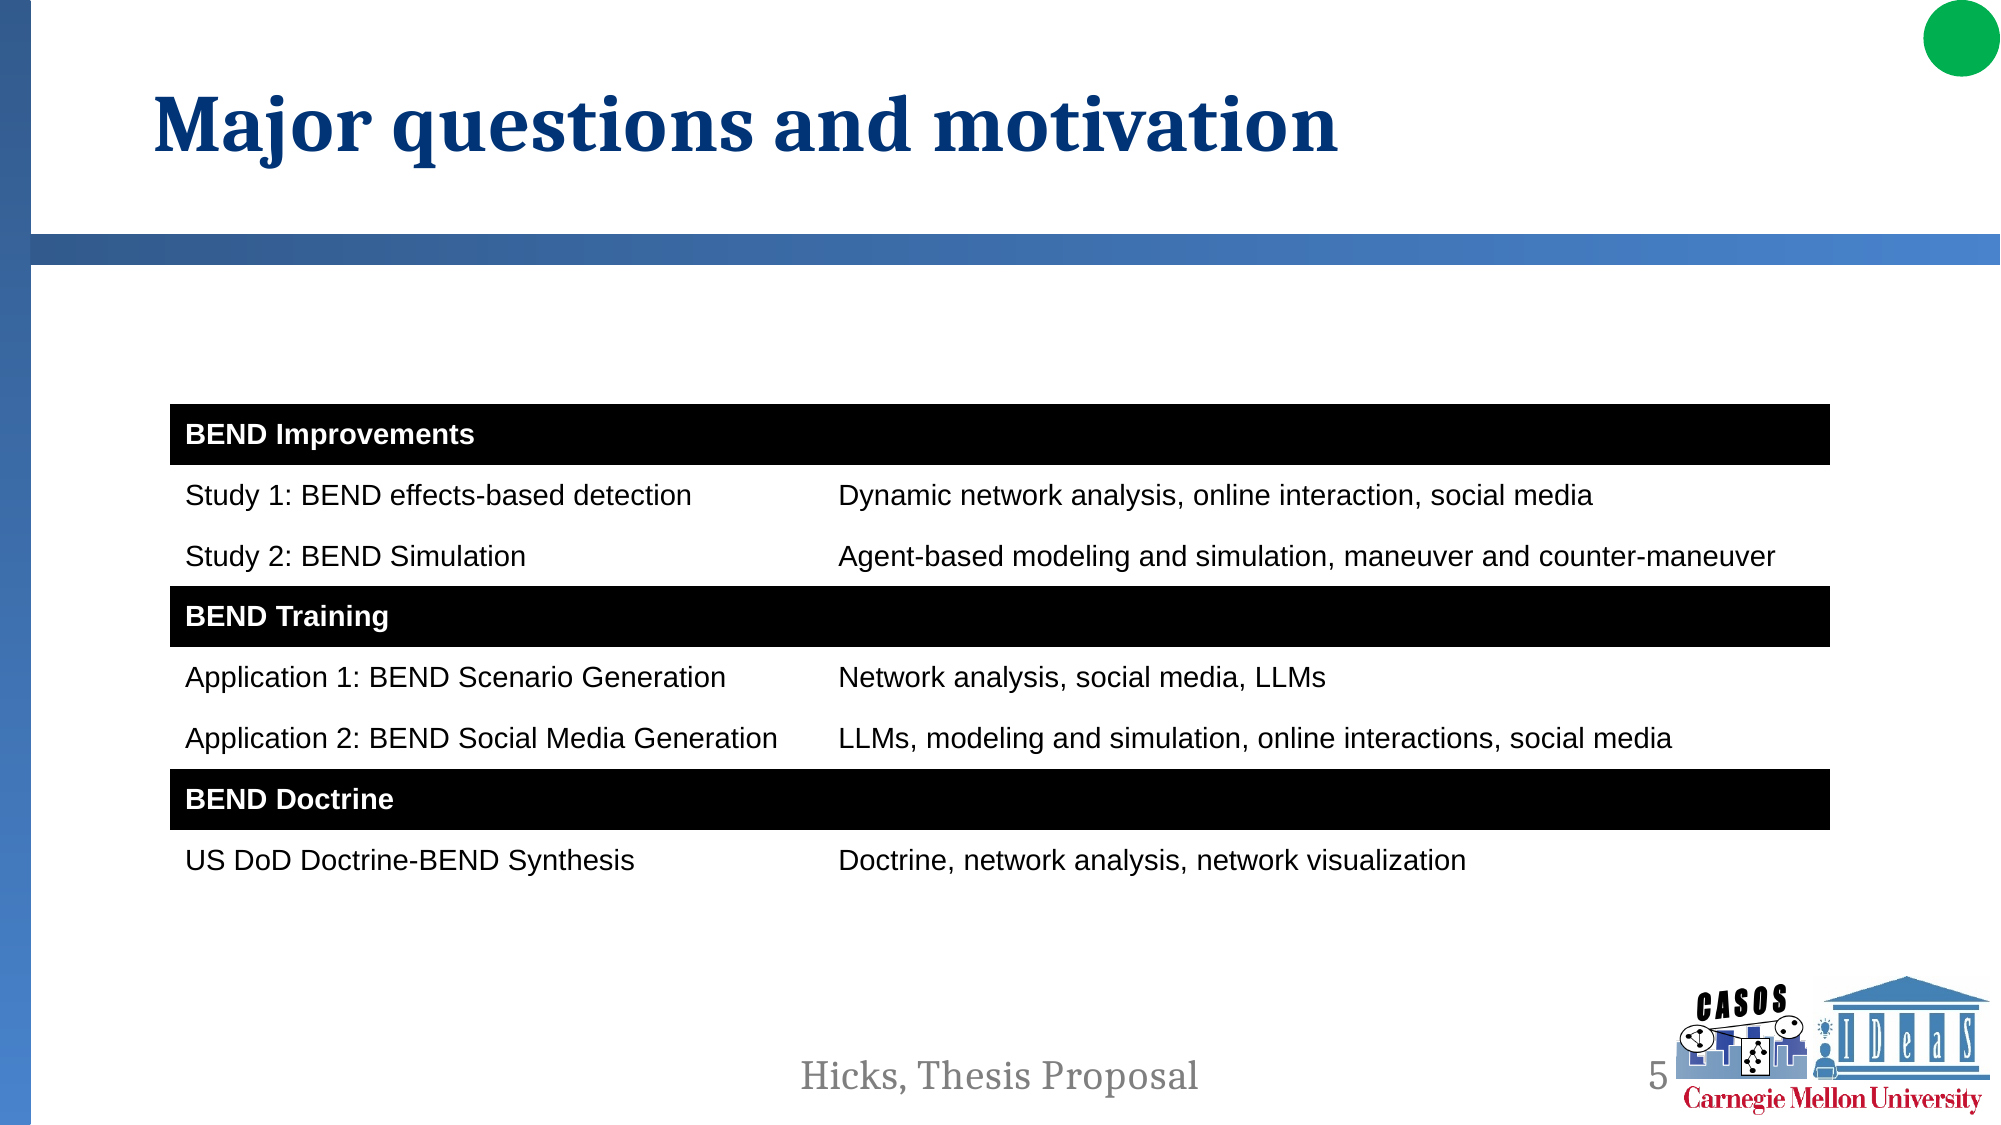

# Major questions and motivation
| BEND Improvements |  |
| --- | --- |
| Study 1: BEND effects-based detection | Dynamic network analysis, online interaction, social media |
| Study 2: BEND Simulation | Agent-based modeling and simulation, maneuver and counter-maneuver |
| BEND Training |  |
| Application 1: BEND Scenario Generation | Network analysis, social media, LLMs |
| Application 2: BEND Social Media Generation | LLMs, modeling and simulation, online interactions, social media |
| BEND Doctrine |  |
| US DoD Doctrine-BEND Synthesis | Doctrine, network analysis, network visualization |
Hicks, Thesis Proposal
5